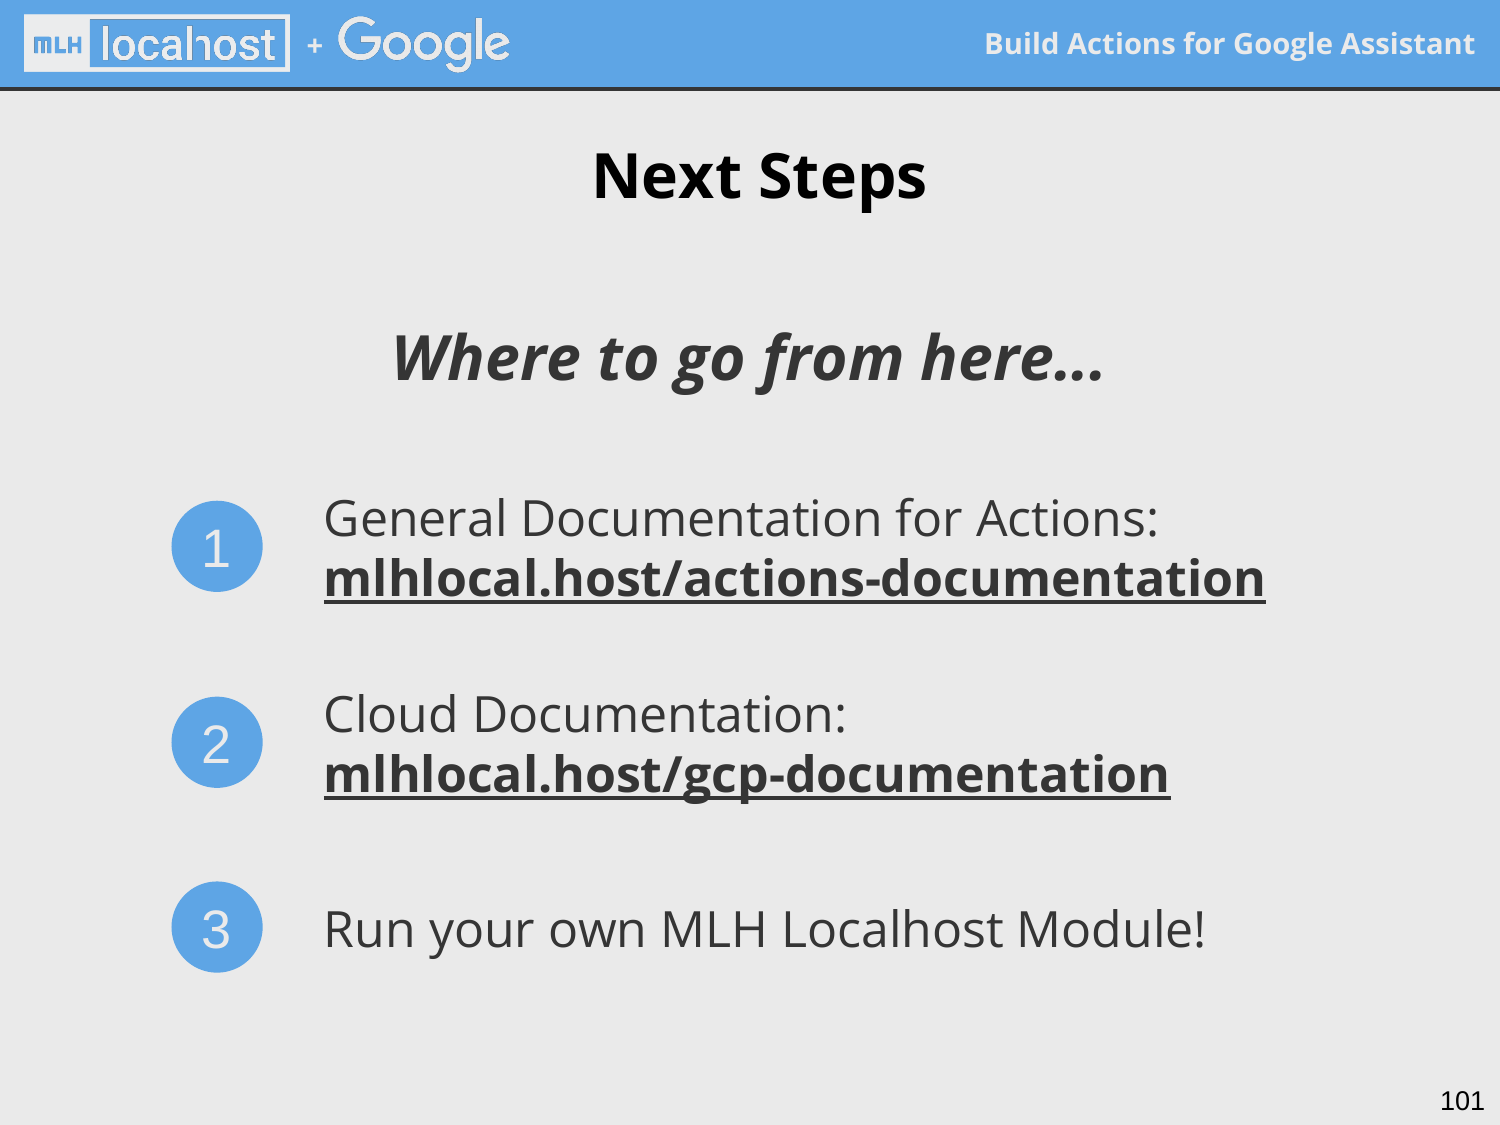

# Next Steps
Where to go from here...
General Documentation for Actions: mlhlocal.host/actions-documentation
1
Cloud Documentation: mlhlocal.host/gcp-documentation
2
Run your own MLH Localhost Module!
3